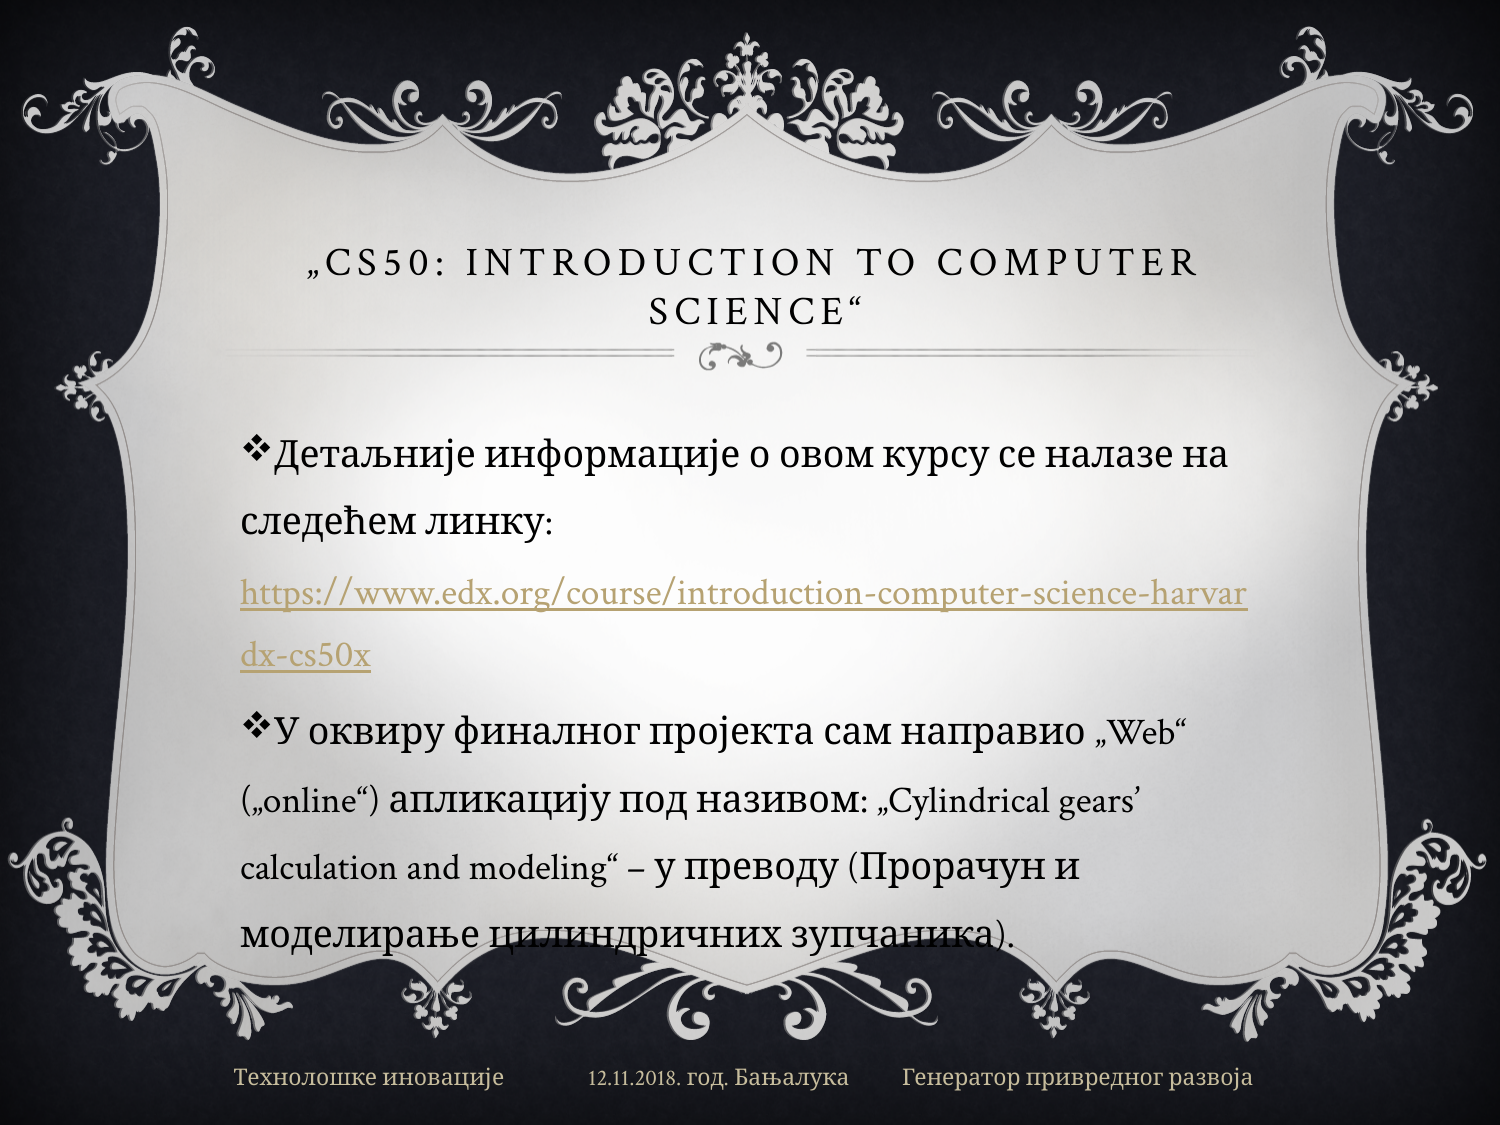

# „CS50: Introduction to Computer Science“
Детаљније информације о овом курсу се налазе на следећем линку: https://www.edx.org/course/introduction-computer-science-harvardx-cs50x
У оквиру финалног пројекта сам направио „Web“ („online“) апликацију под називом: „Cylindrical gears’ calculation and modeling“ – у преводу (Прорачун и моделирање цилиндричних зупчаника).
Технолошке иновације                12.11.2018. год. Бањалука          Генератор привредног развоја